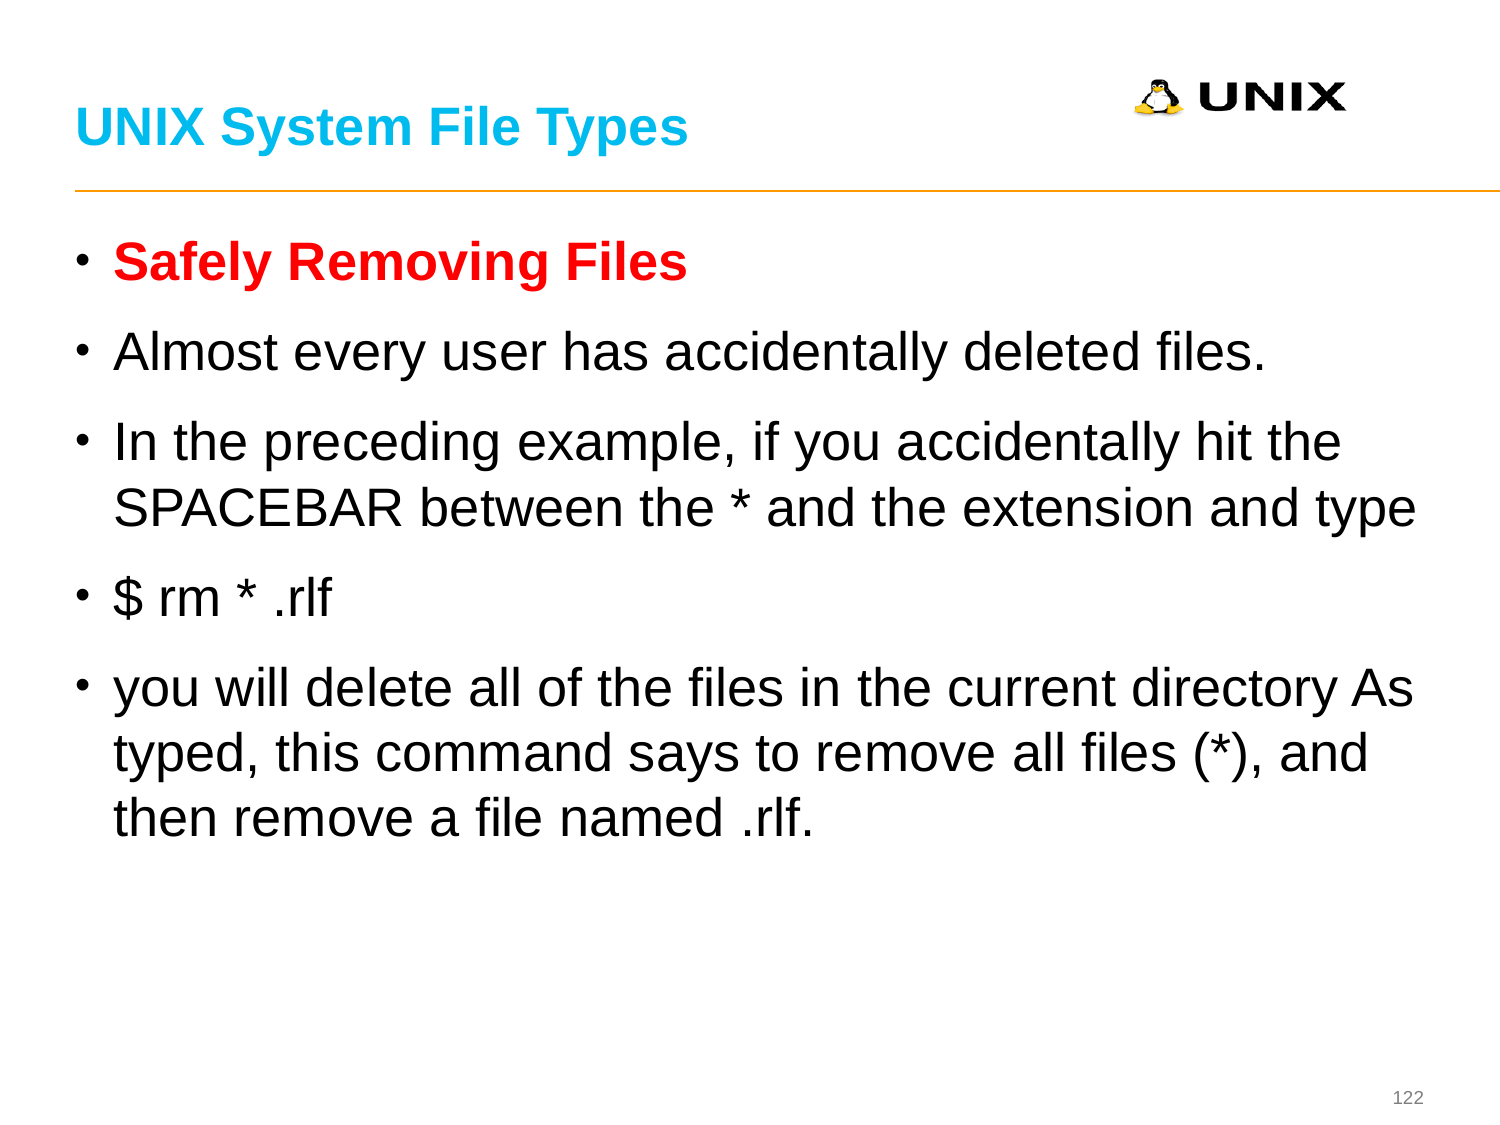

# UNIX System File Types
Safely Removing Files
Almost every user has accidentally deleted files.
In the preceding example, if you accidentally hit the SPACEBAR between the * and the extension and type
$ rm * .rlf
you will delete all of the files in the current directory As typed, this command says to remove all files (*), and then remove a file named .rlf.